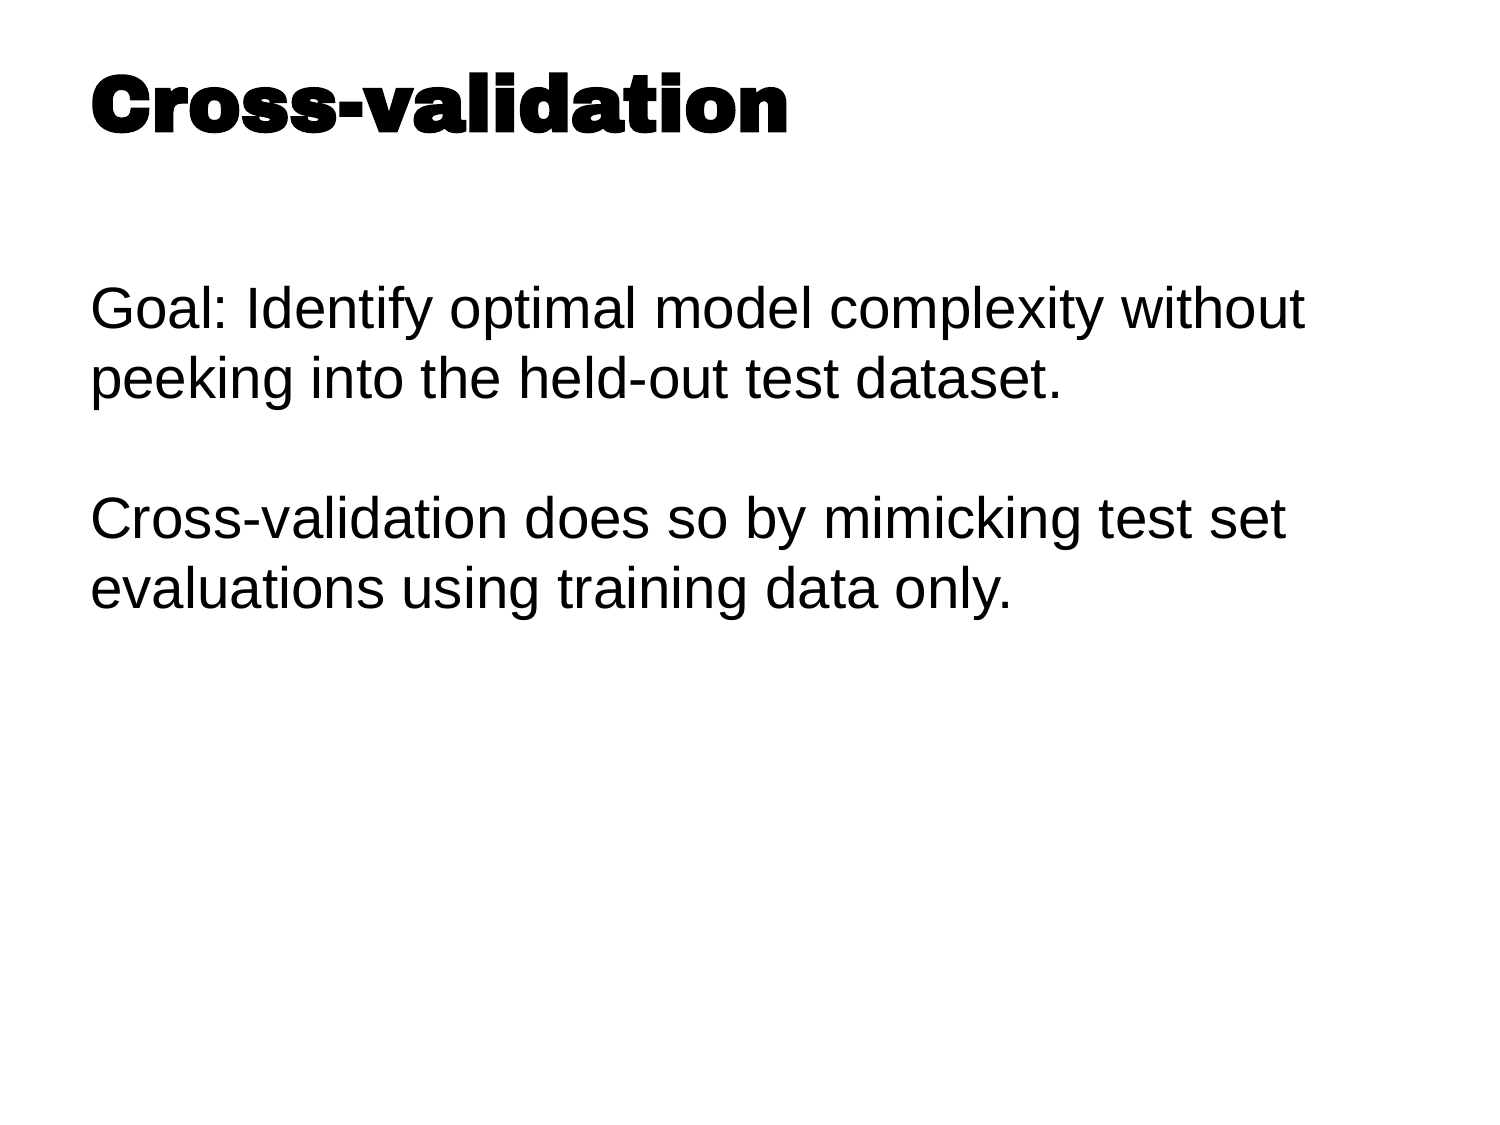

# Cross-validation
Goal: Identify optimal model complexity without peeking into the held-out test dataset.

Cross-validation does so by mimicking test set evaluations using training data only.